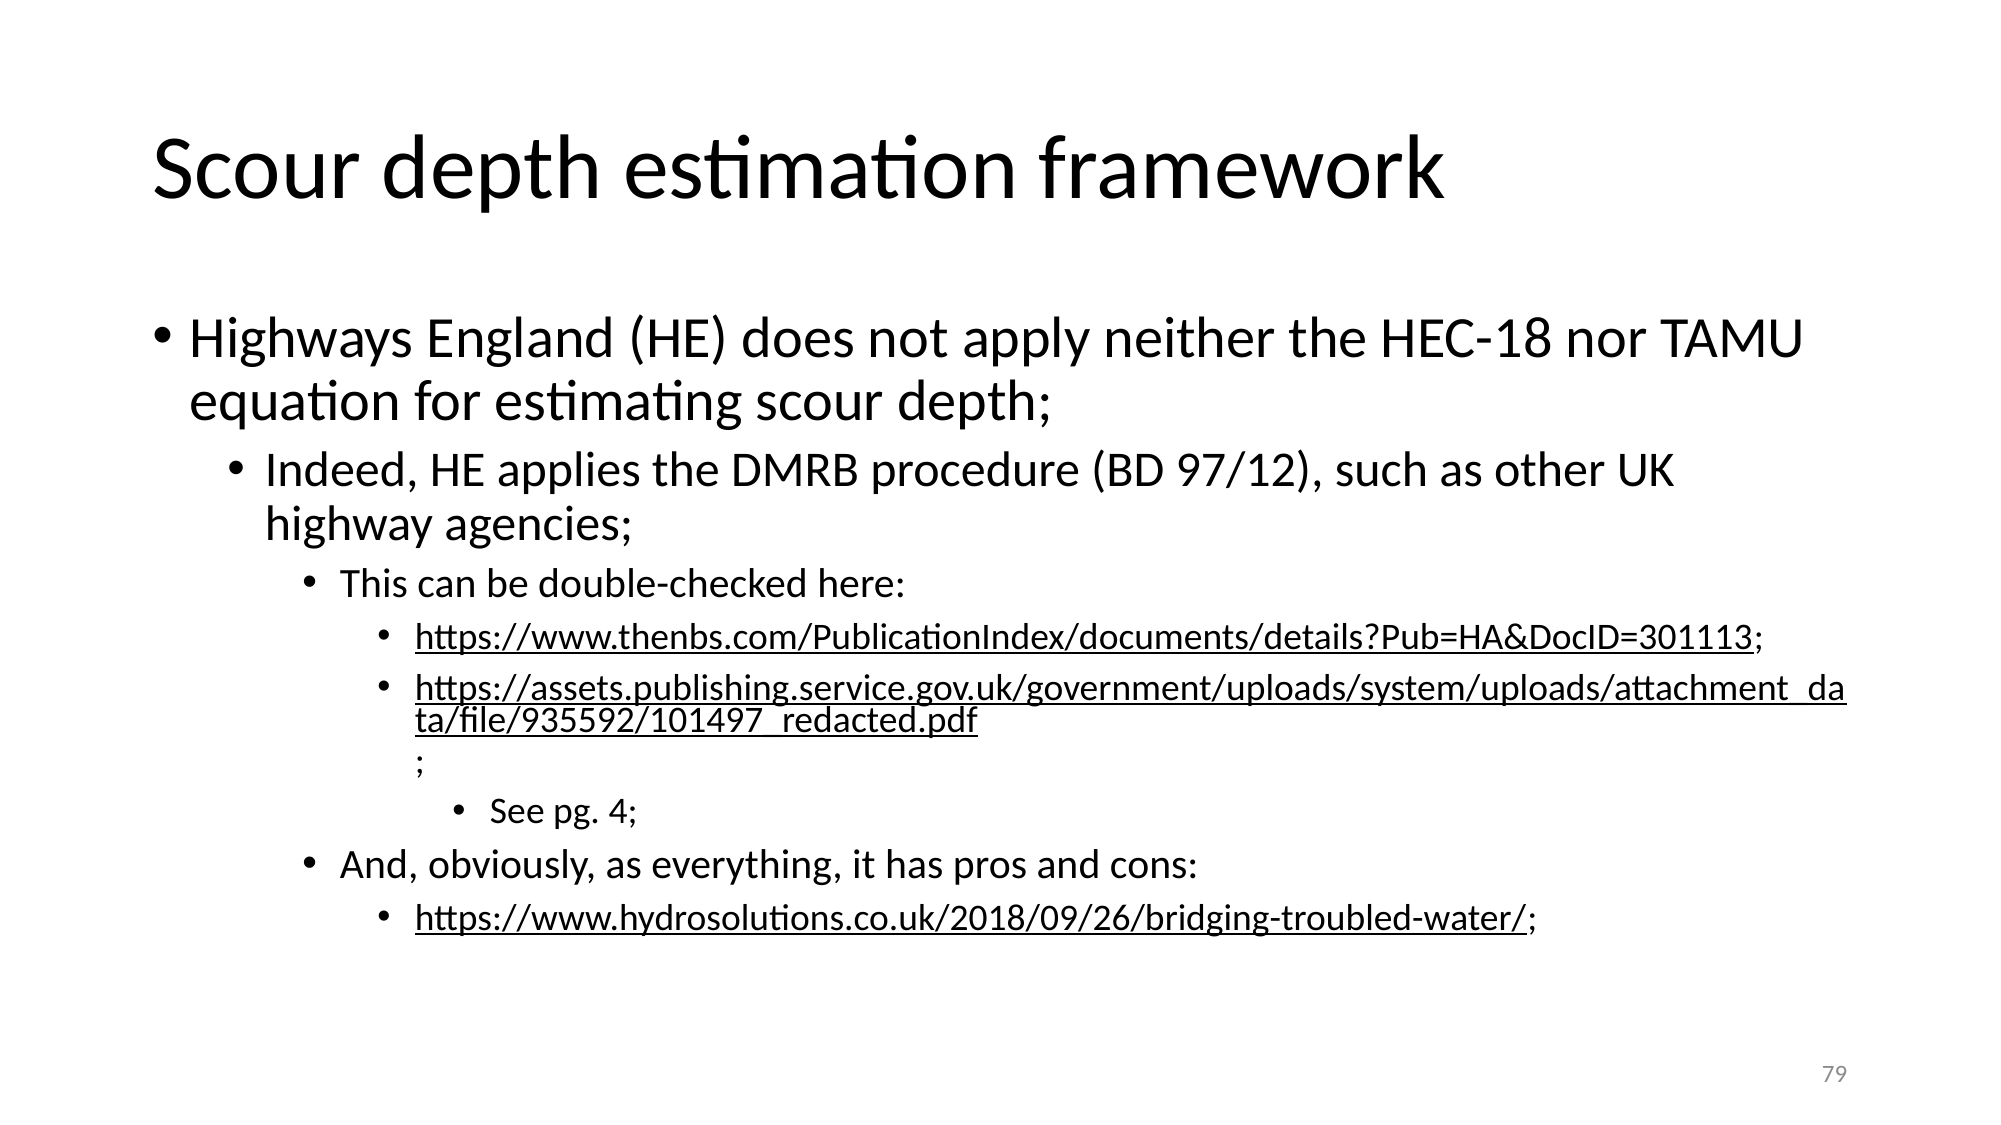

# Scour depth estimation framework
Highways England (HE) does not apply neither the HEC-18 nor TAMU equation for estimating scour depth;
Indeed, HE applies the DMRB procedure (BD 97/12), such as other UK highway agencies;
This can be double-checked here:
https://www.thenbs.com/PublicationIndex/documents/details?Pub=HA&DocID=301113;
https://assets.publishing.service.gov.uk/government/uploads/system/uploads/attachment_data/file/935592/101497_redacted.pdf;
See pg. 4;
And, obviously, as everything, it has pros and cons:
https://www.hydrosolutions.co.uk/2018/09/26/bridging-troubled-water/;
79